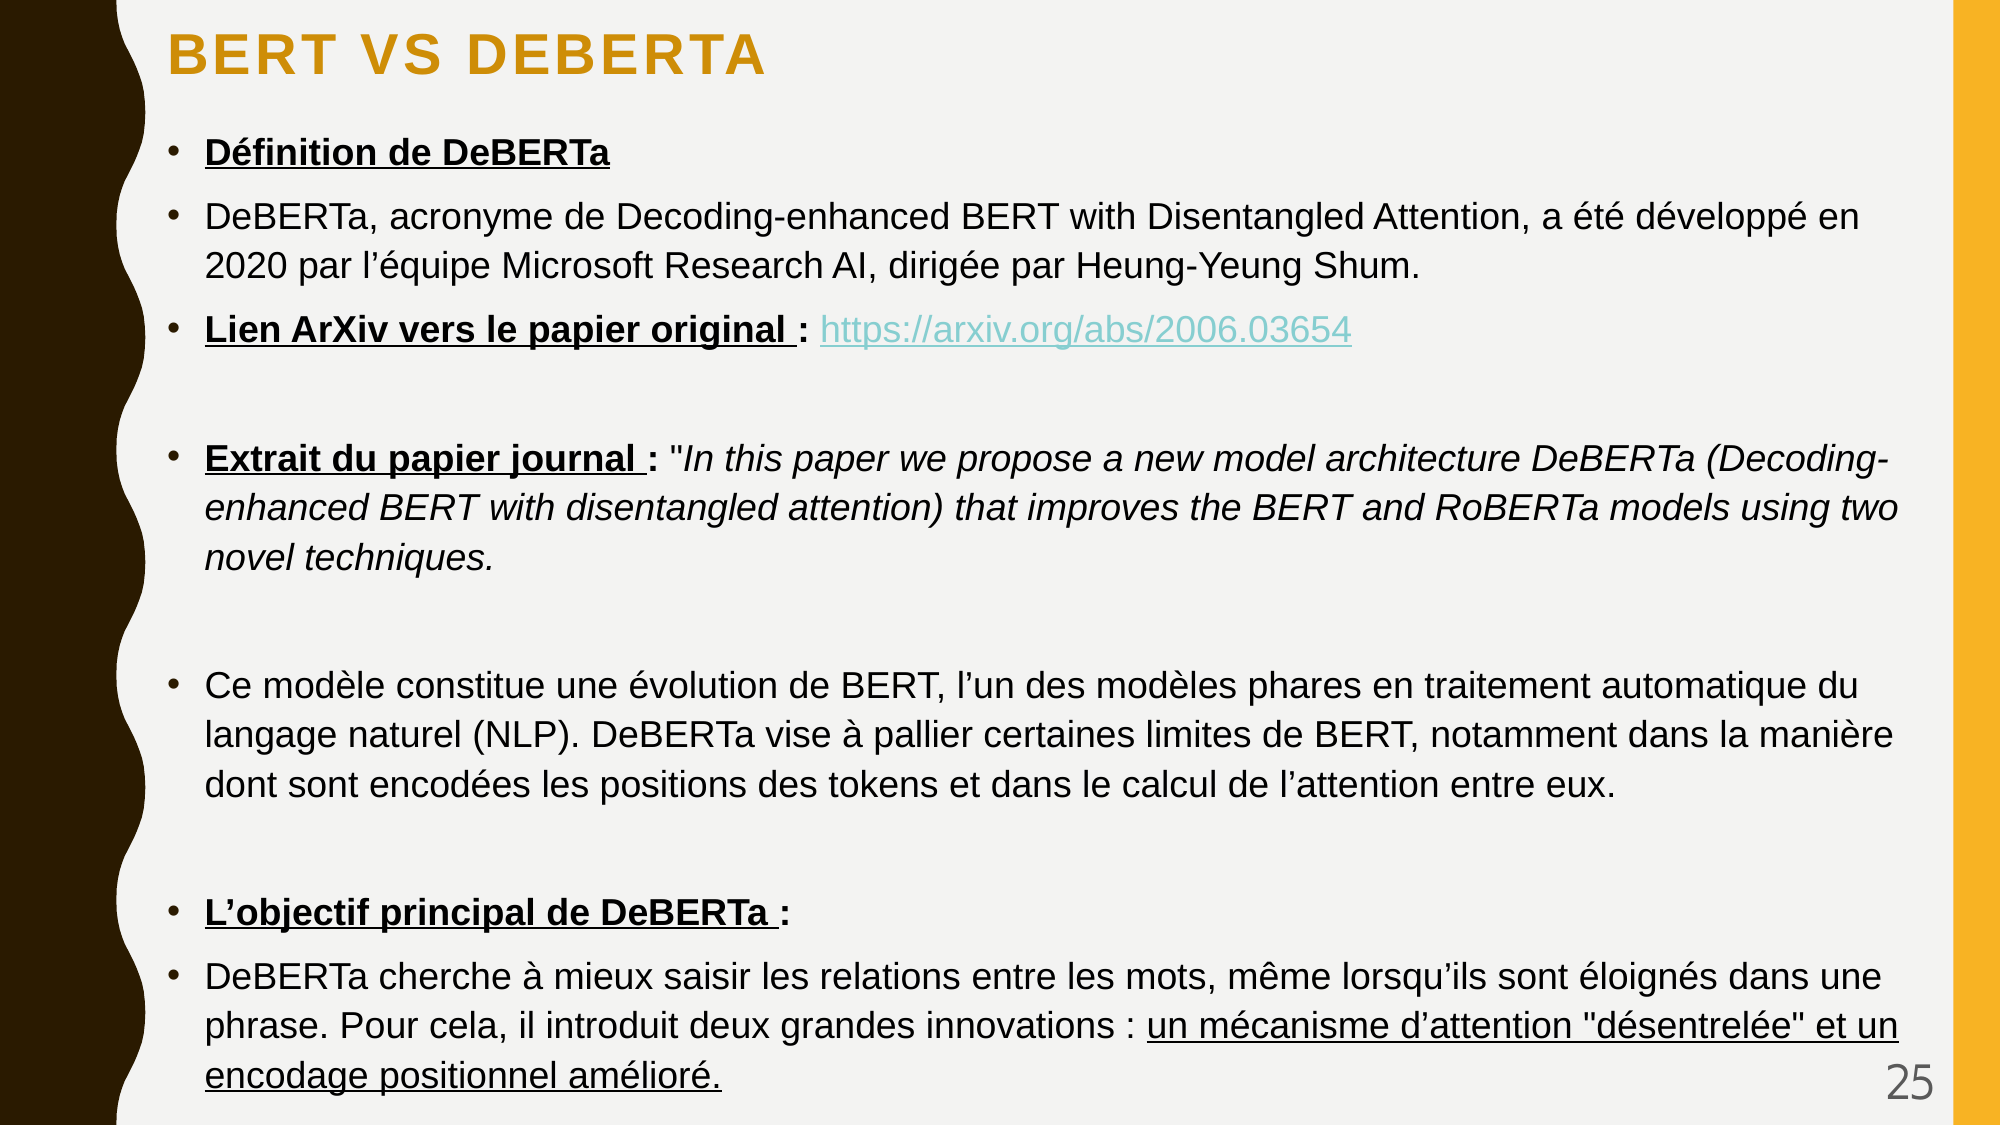

# Bert vs DeBERTa
Définition de DeBERTa
DeBERTa, acronyme de Decoding-enhanced BERT with Disentangled Attention, a été développé en 2020 par l’équipe Microsoft Research AI, dirigée par Heung-Yeung Shum.
Lien ArXiv vers le papier original : https://arxiv.org/abs/2006.03654

Extrait du papier journal : "In this paper we propose a new model architecture DeBERTa (Decoding-enhanced BERT with disentangled attention) that improves the BERT and RoBERTa models using two novel techniques.

Ce modèle constitue une évolution de BERT, l’un des modèles phares en traitement automatique du langage naturel (NLP). DeBERTa vise à pallier certaines limites de BERT, notamment dans la manière dont sont encodées les positions des tokens et dans le calcul de l’attention entre eux.

L’objectif principal de DeBERTa :
DeBERTa cherche à mieux saisir les relations entre les mots, même lorsqu’ils sont éloignés dans une phrase. Pour cela, il introduit deux grandes innovations : un mécanisme d’attention "désentrelée" et un encodage positionnel amélioré.

25